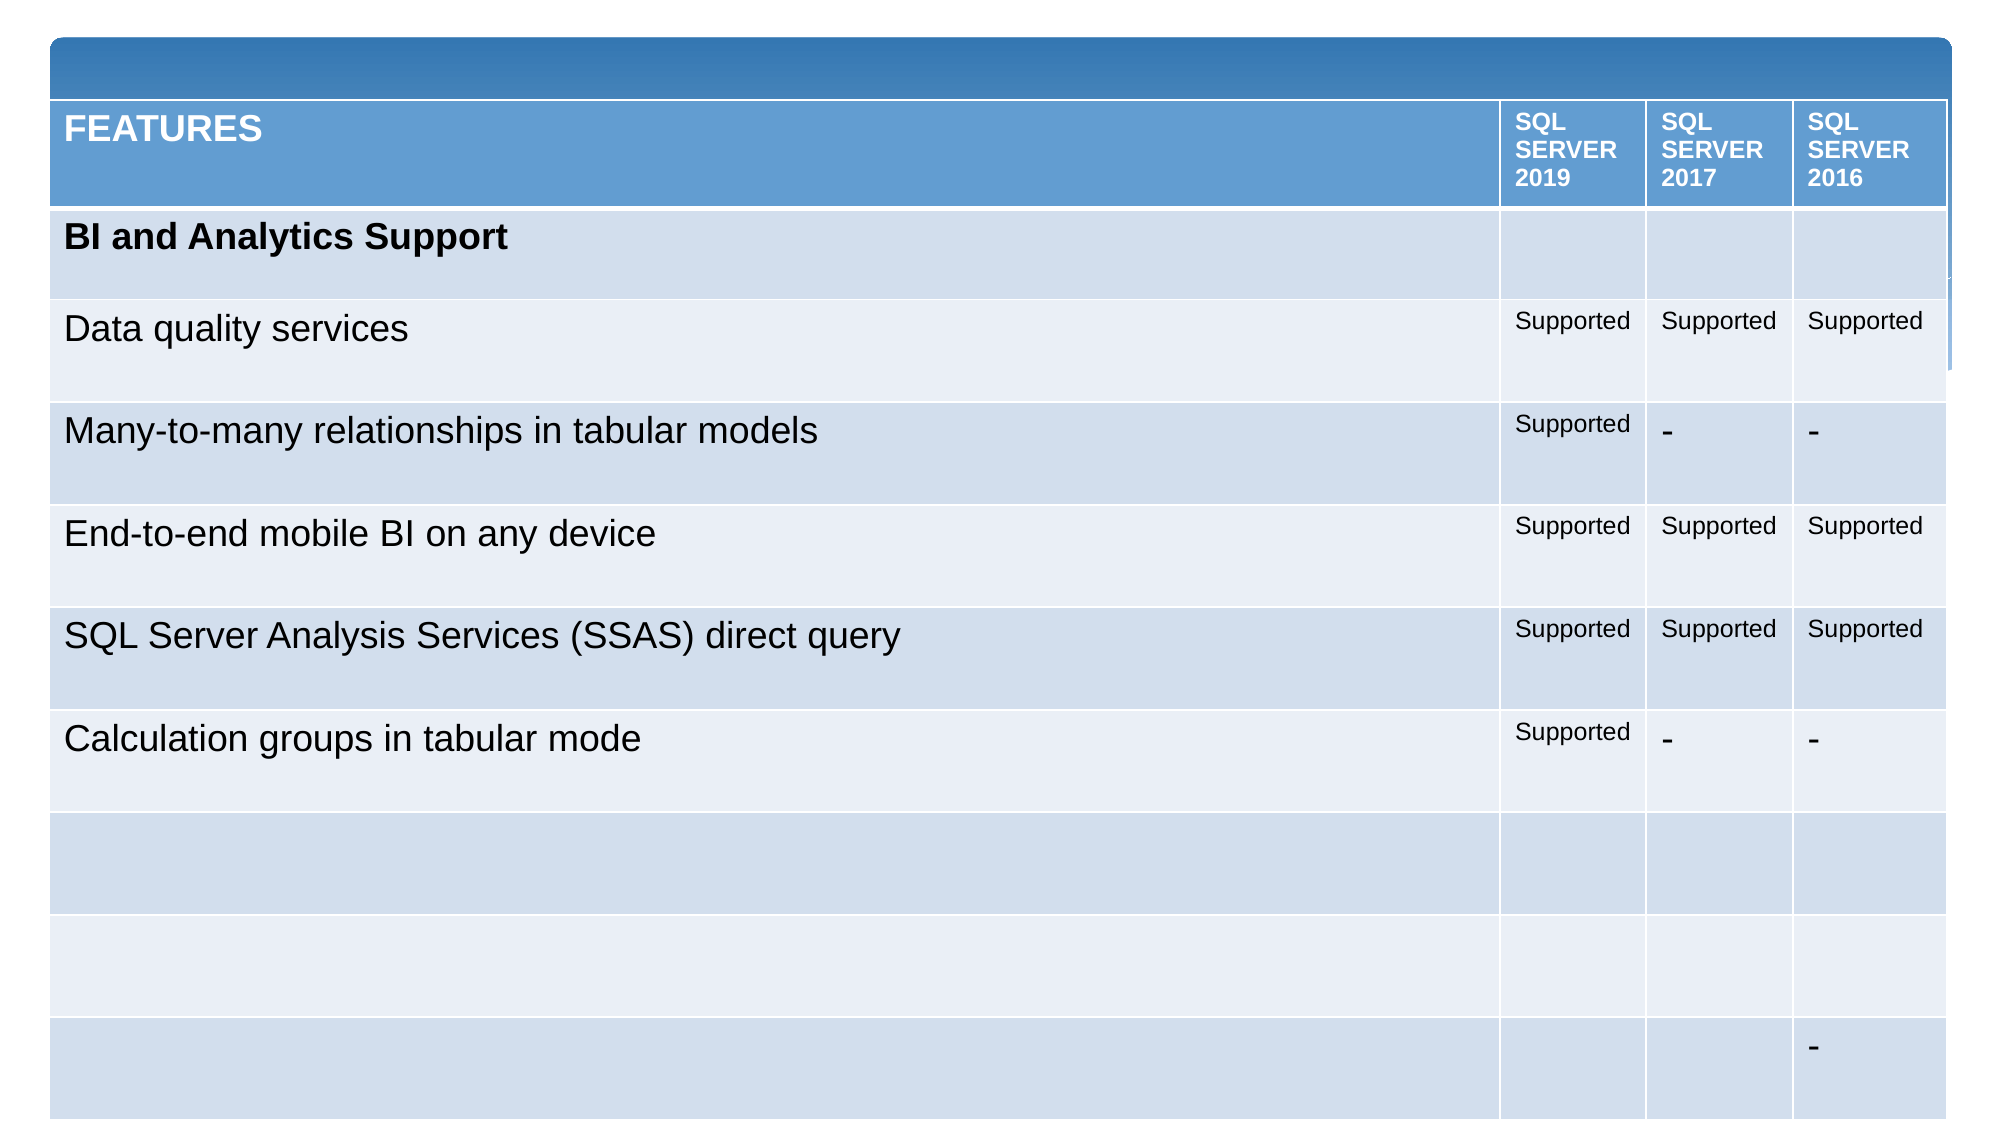

| FEATURES | SQL SERVER 2019 | SQL SERVER 2017 | SQL SERVER 2016 |
| --- | --- | --- | --- |
| BI and Analytics Support |  |  |  |
| Data quality services | Supported | Supported | Supported |
| Many-to-many relationships in tabular models | Supported | - | - |
| End-to-end mobile BI on any device | Supported | Supported | Supported |
| SQL Server Analysis Services (SSAS) direct query | Supported | Supported | Supported |
| Calculation groups in tabular mode | Supported | - | - |
|  |  |  |  |
|  |  |  |  |
|  |  |  | - |